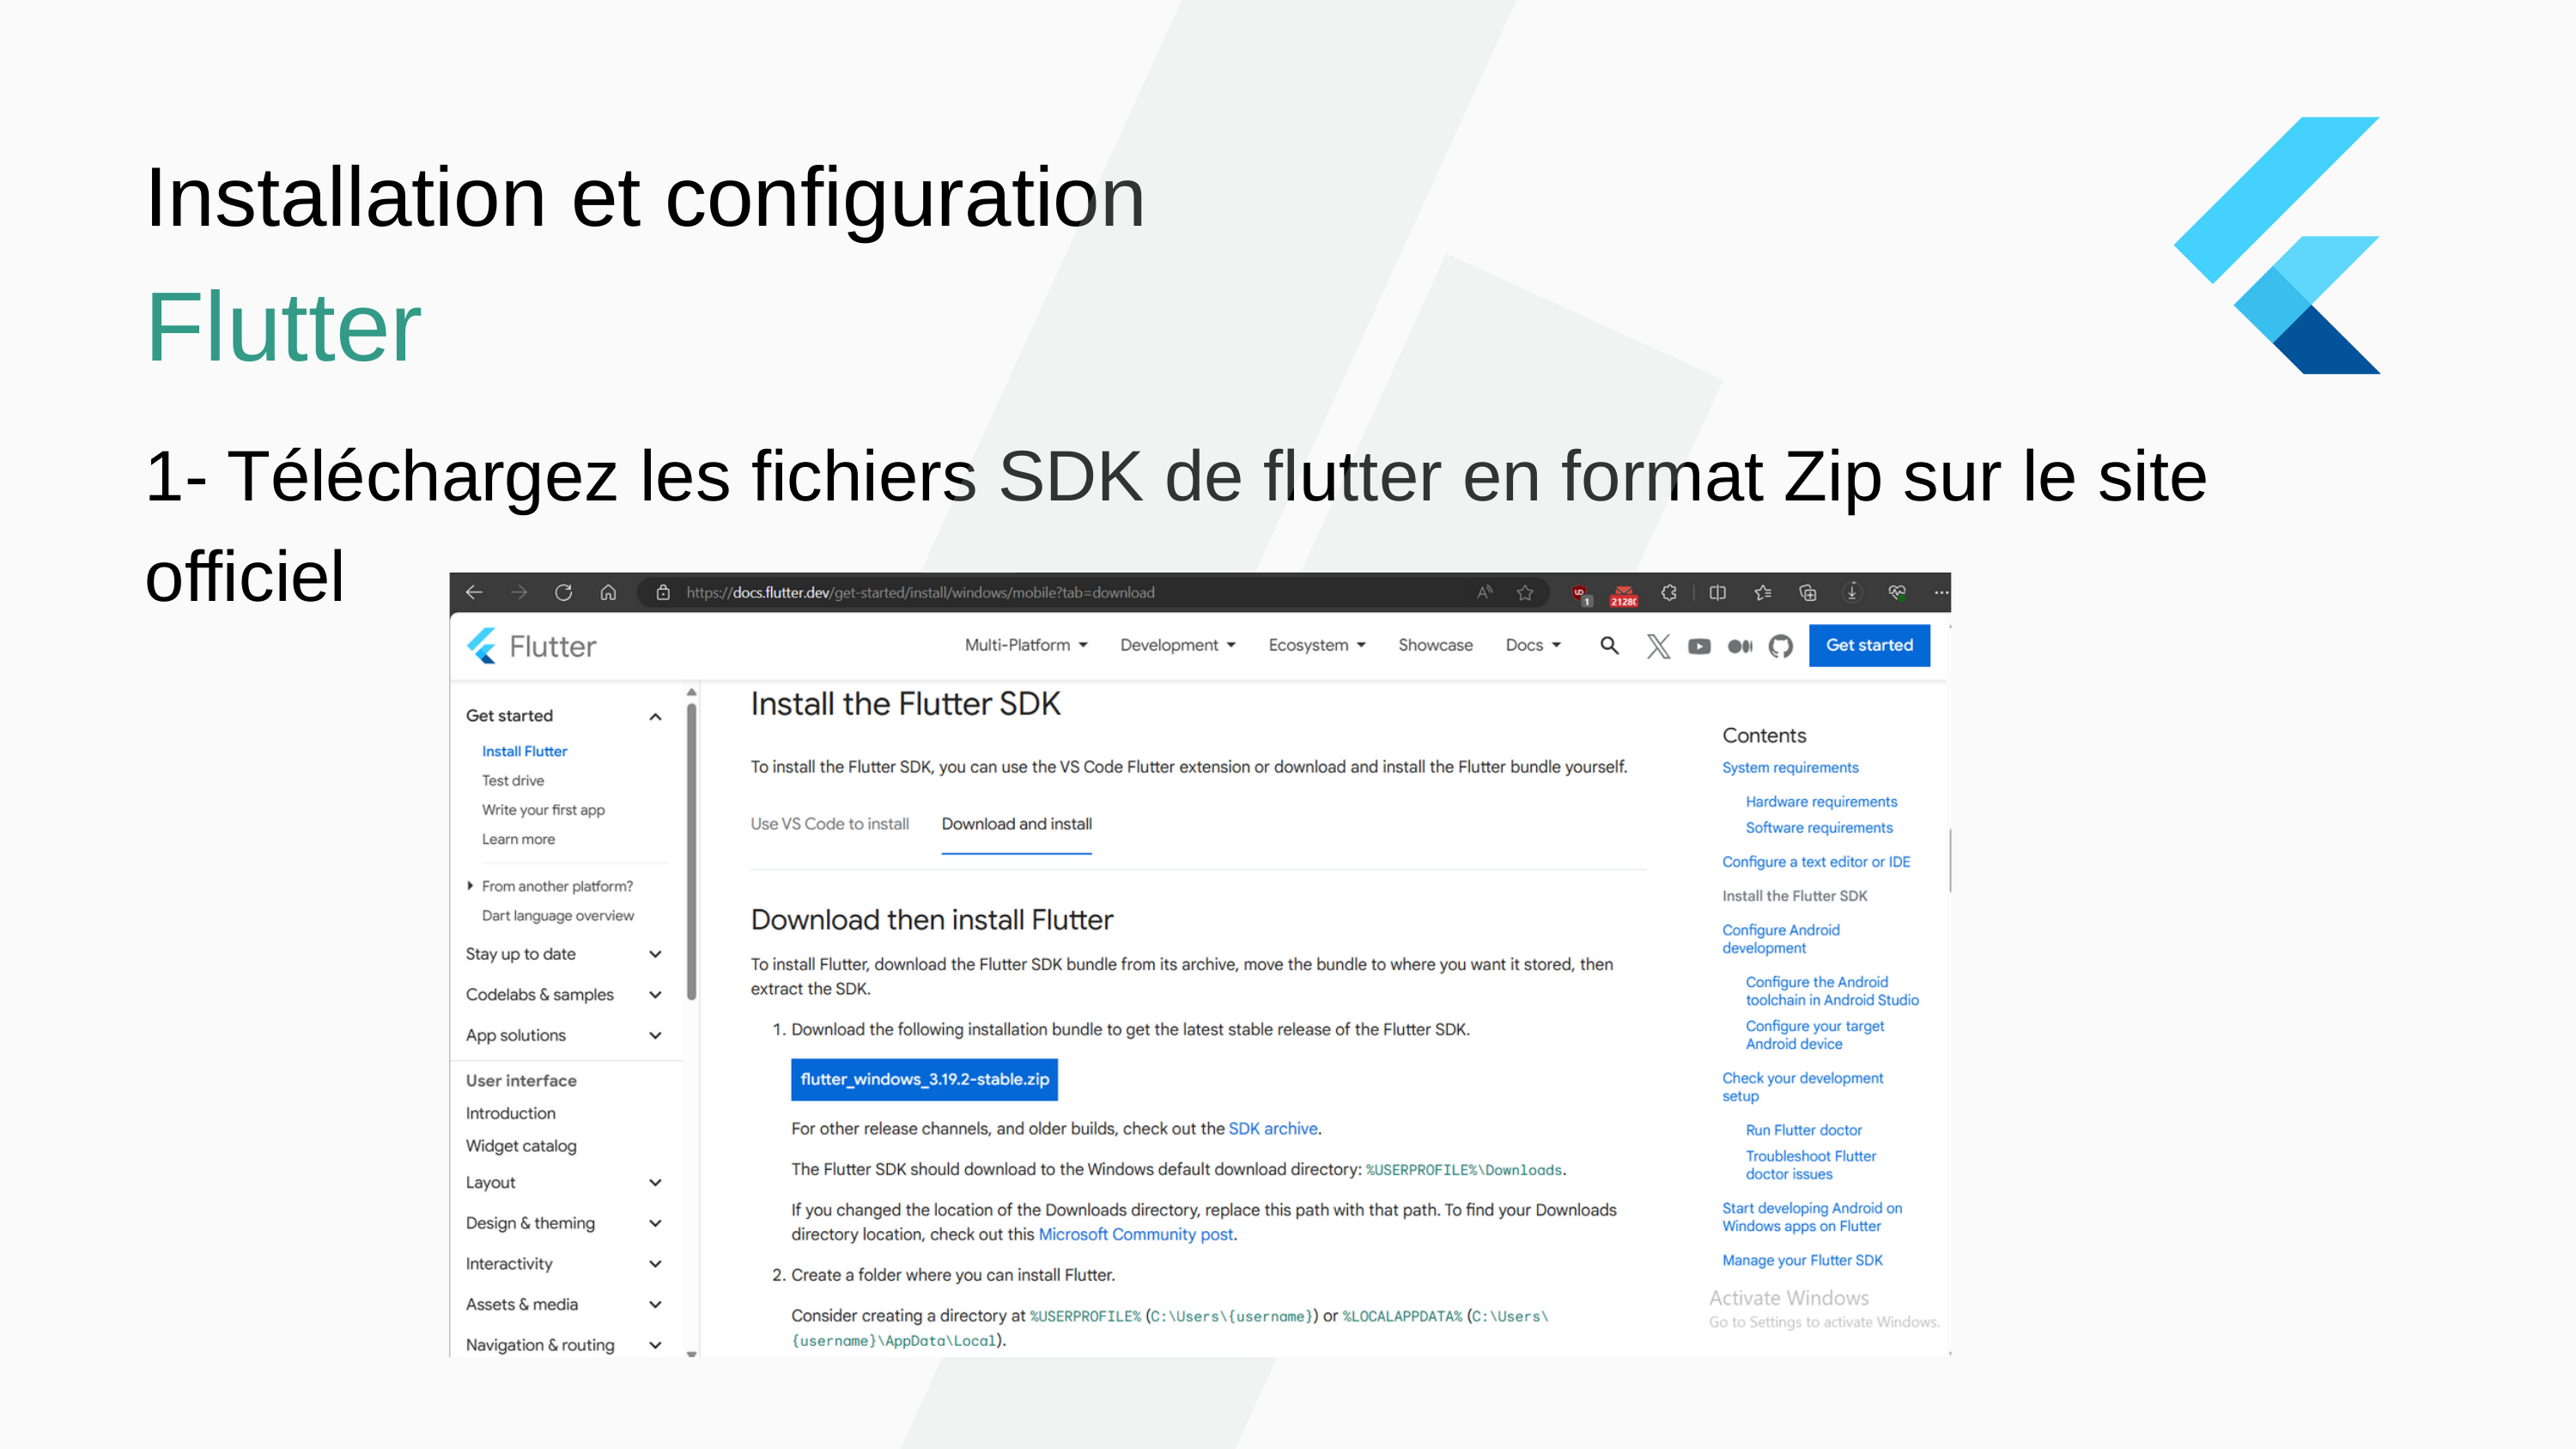

Installation et configuration
Flutter

1- Téléchargez les fichiers SDK de flutter en format Zip sur le site officiel